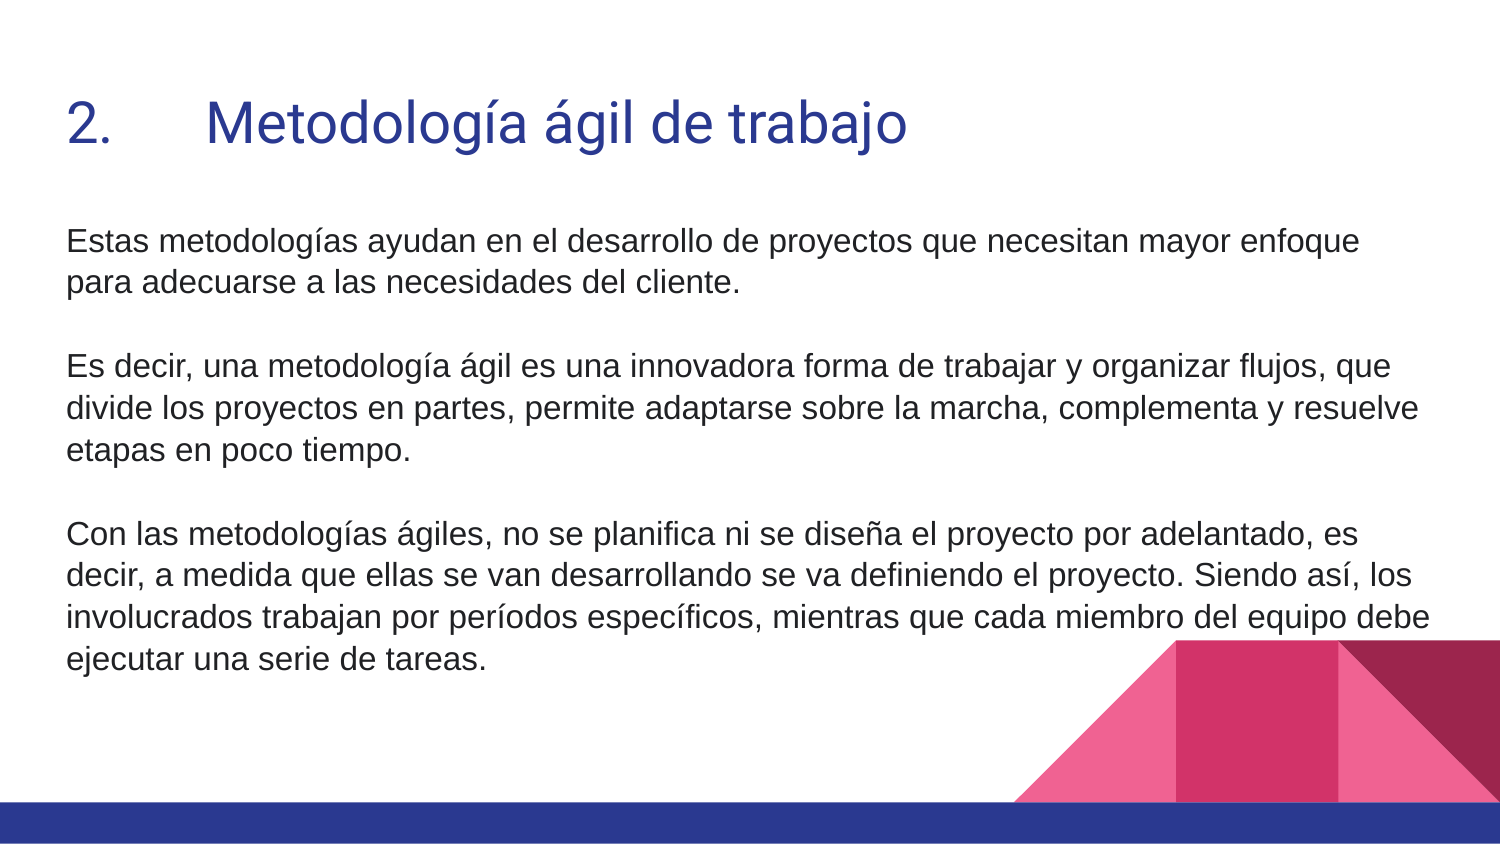

# 2.	Metodología ágil de trabajo
Estas metodologías ayudan en el desarrollo de proyectos que necesitan mayor enfoque para adecuarse a las necesidades del cliente.

Es decir, una metodología ágil es una innovadora forma de trabajar y organizar flujos, que divide los proyectos en partes, permite adaptarse sobre la marcha, complementa y resuelve etapas en poco tiempo.

Con las metodologías ágiles, no se planifica ni se diseña el proyecto por adelantado, es decir, a medida que ellas se van desarrollando se va definiendo el proyecto. Siendo así, los involucrados trabajan por períodos específicos, mientras que cada miembro del equipo debe ejecutar una serie de tareas.